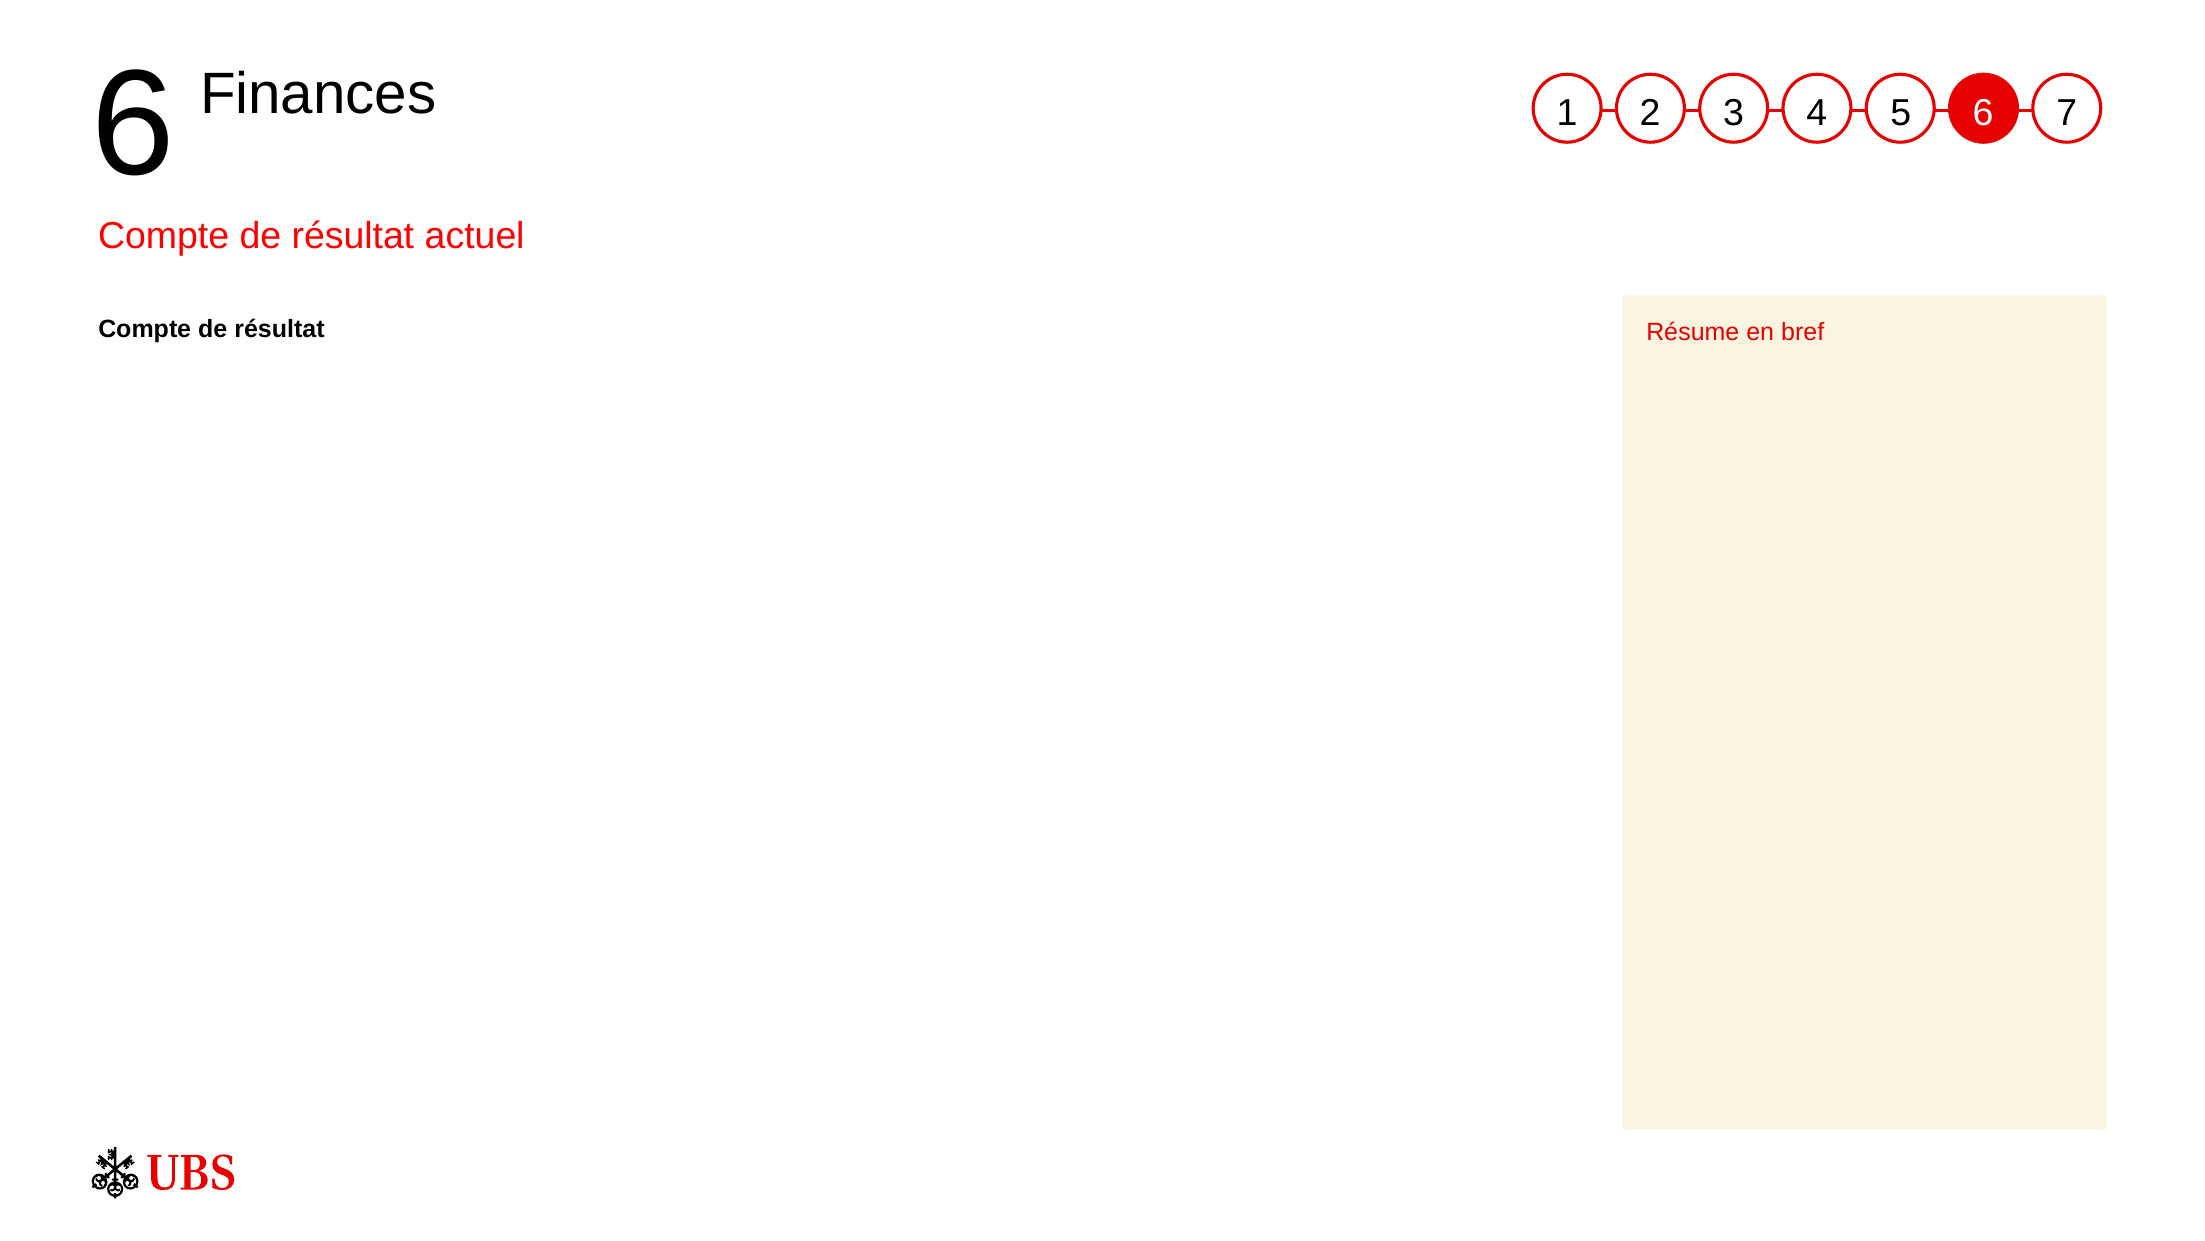

# Finances
Compte de résultat actuel
Résume en bref
Compte de résultat